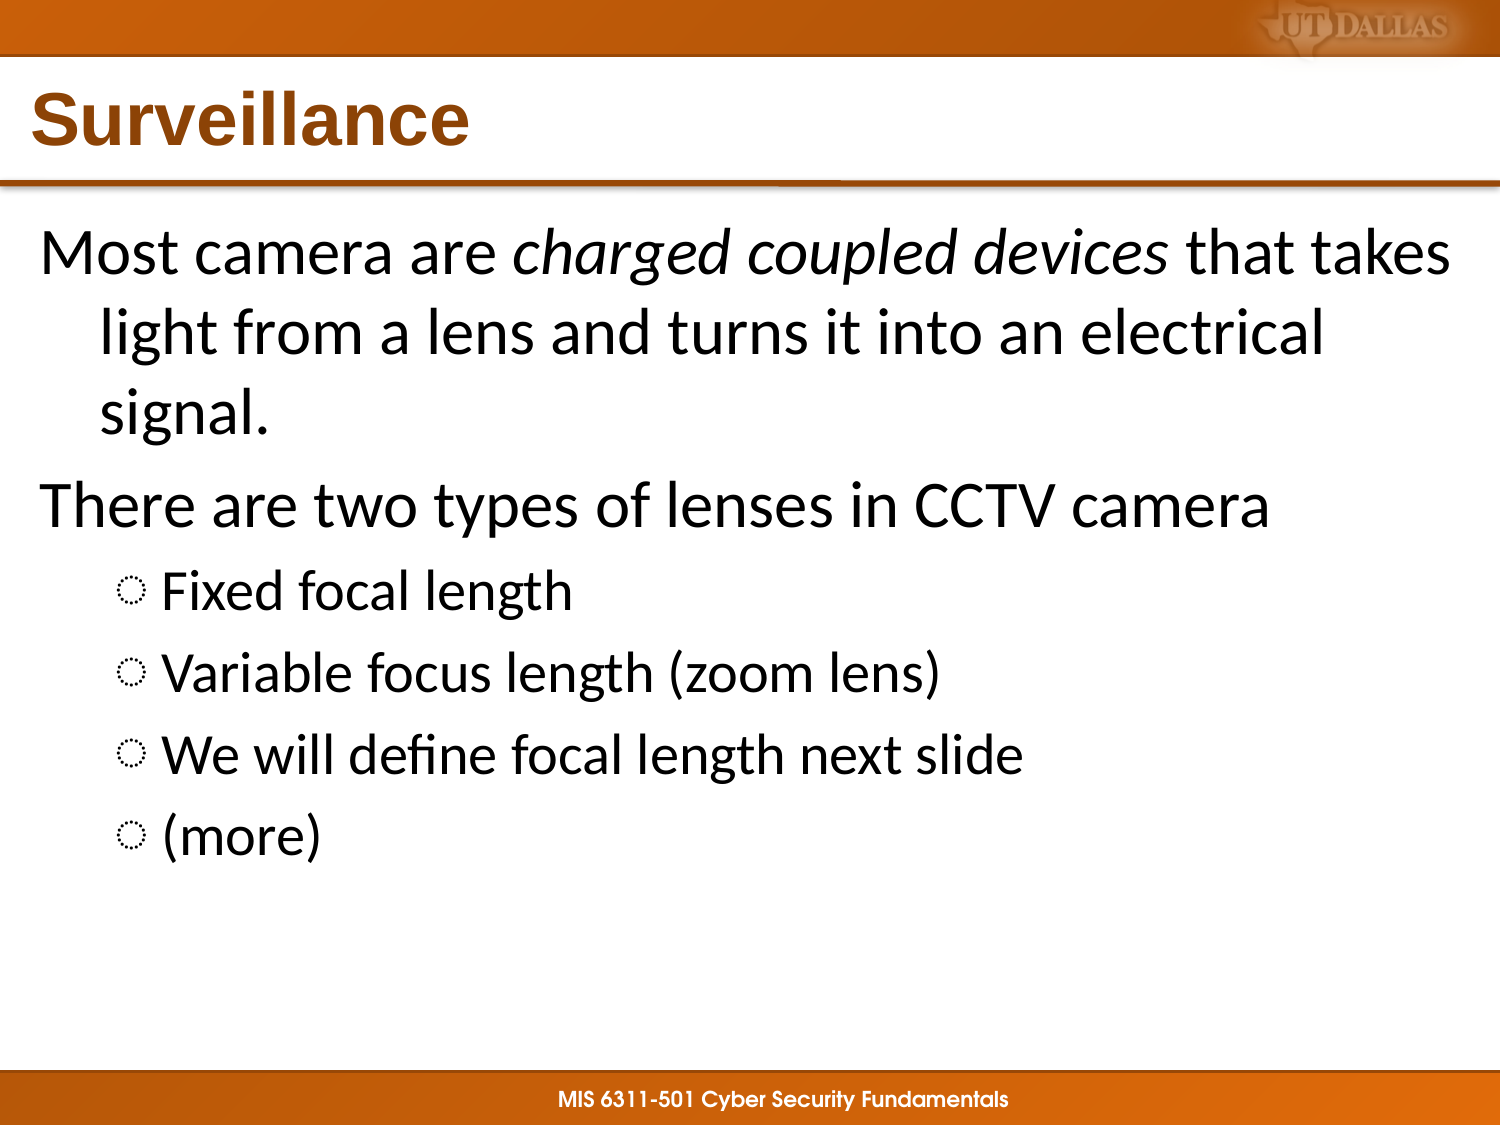

# Surveillance
Most camera are charged coupled devices that takes light from a lens and turns it into an electrical signal.
There are two types of lenses in CCTV camera
Fixed focal length
Variable focus length (zoom lens)
We will define focal length next slide
(more)